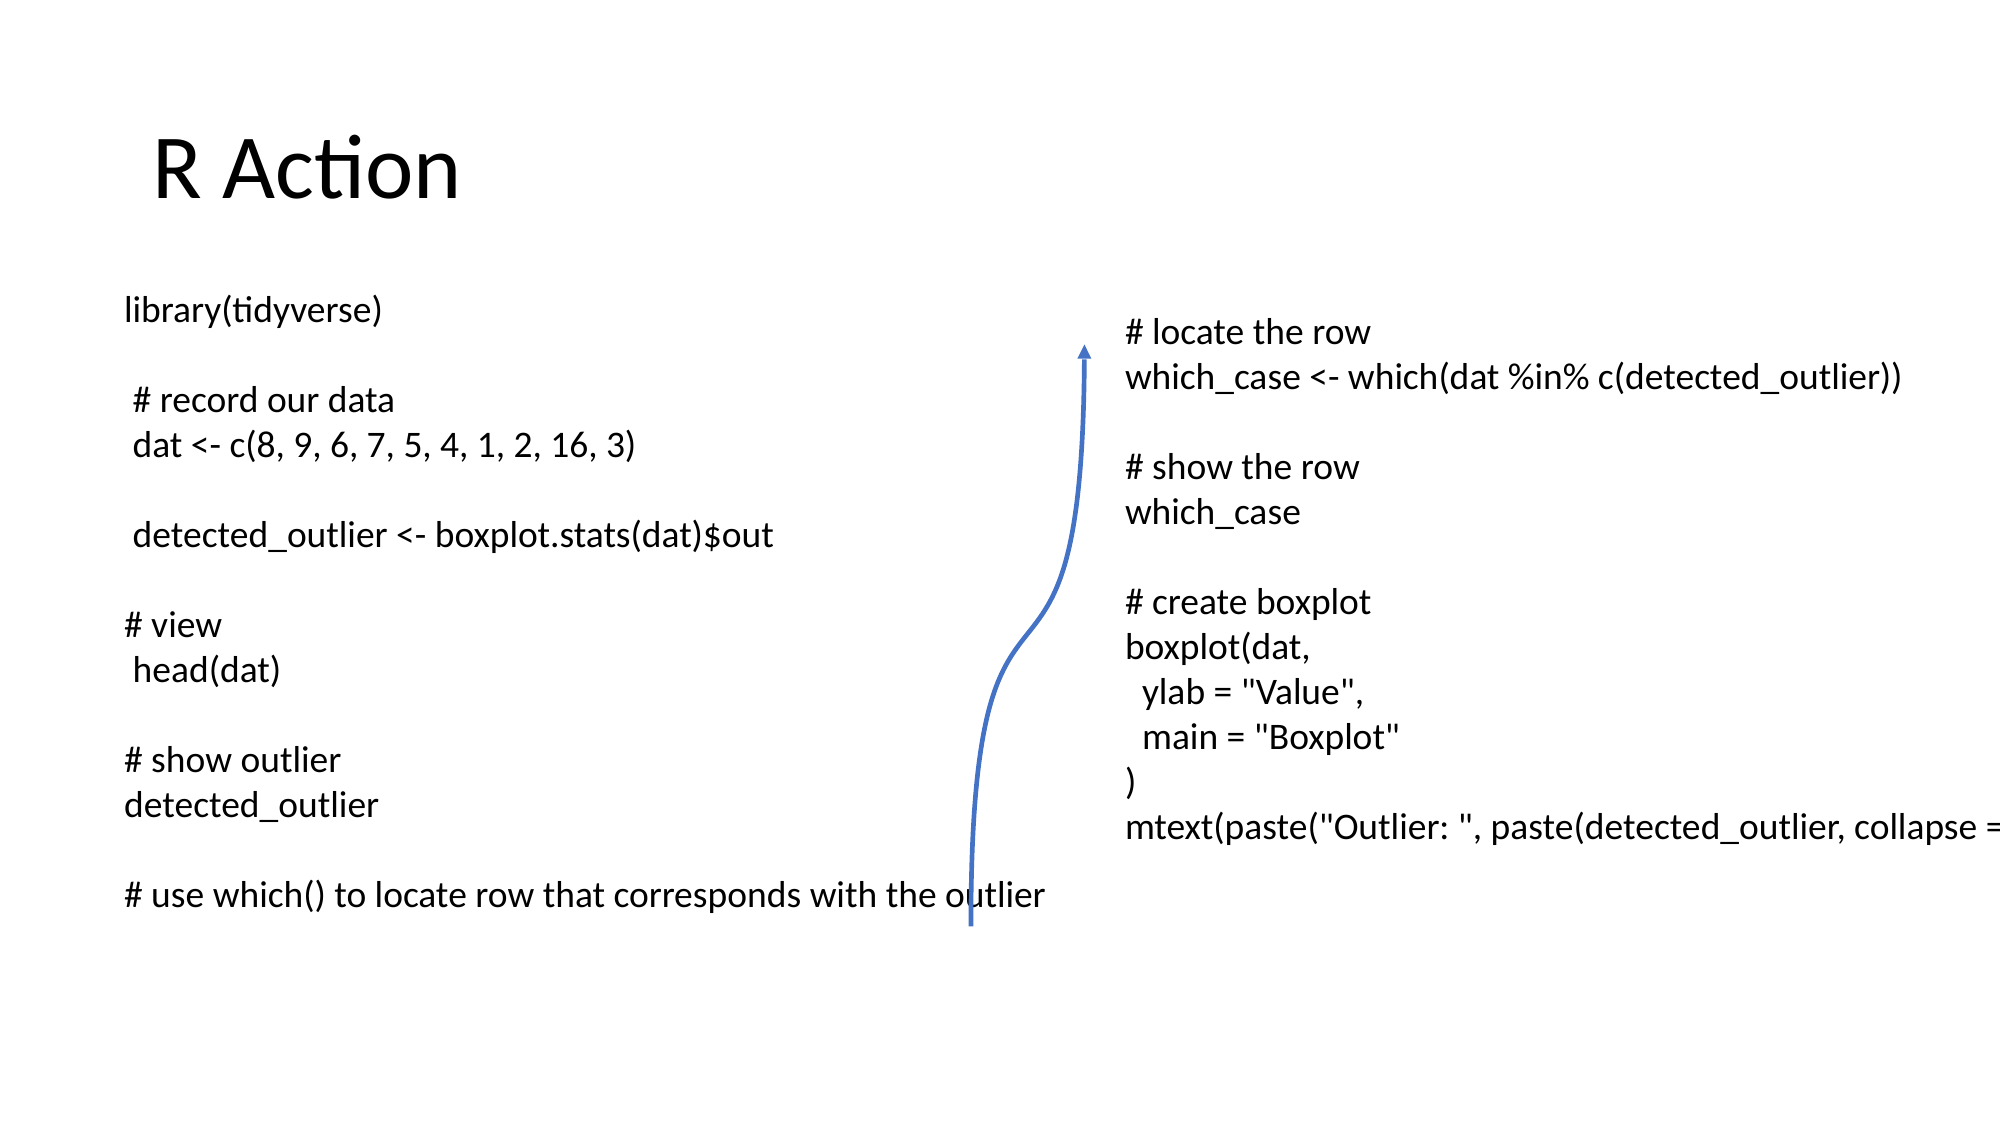

# R Action

# locate the row
which_case <- which(dat %in% c(detected_outlier))

# show the row
which_case

# create boxplot
boxplot(dat,
  ylab = "Value",
  main = "Boxplot"
)
mtext(paste("Outlier: ", paste(detected_outlier, collapse = ", ")))
library(tidyverse)

 # record our data
 dat <- c(8, 9, 6, 7, 5, 4, 1, 2, 16, 3)

 detected_outlier <- boxplot.stats(dat)$out

# view
 head(dat)

# show outlier
detected_outlier

# use which() to locate row that corresponds with the outlier